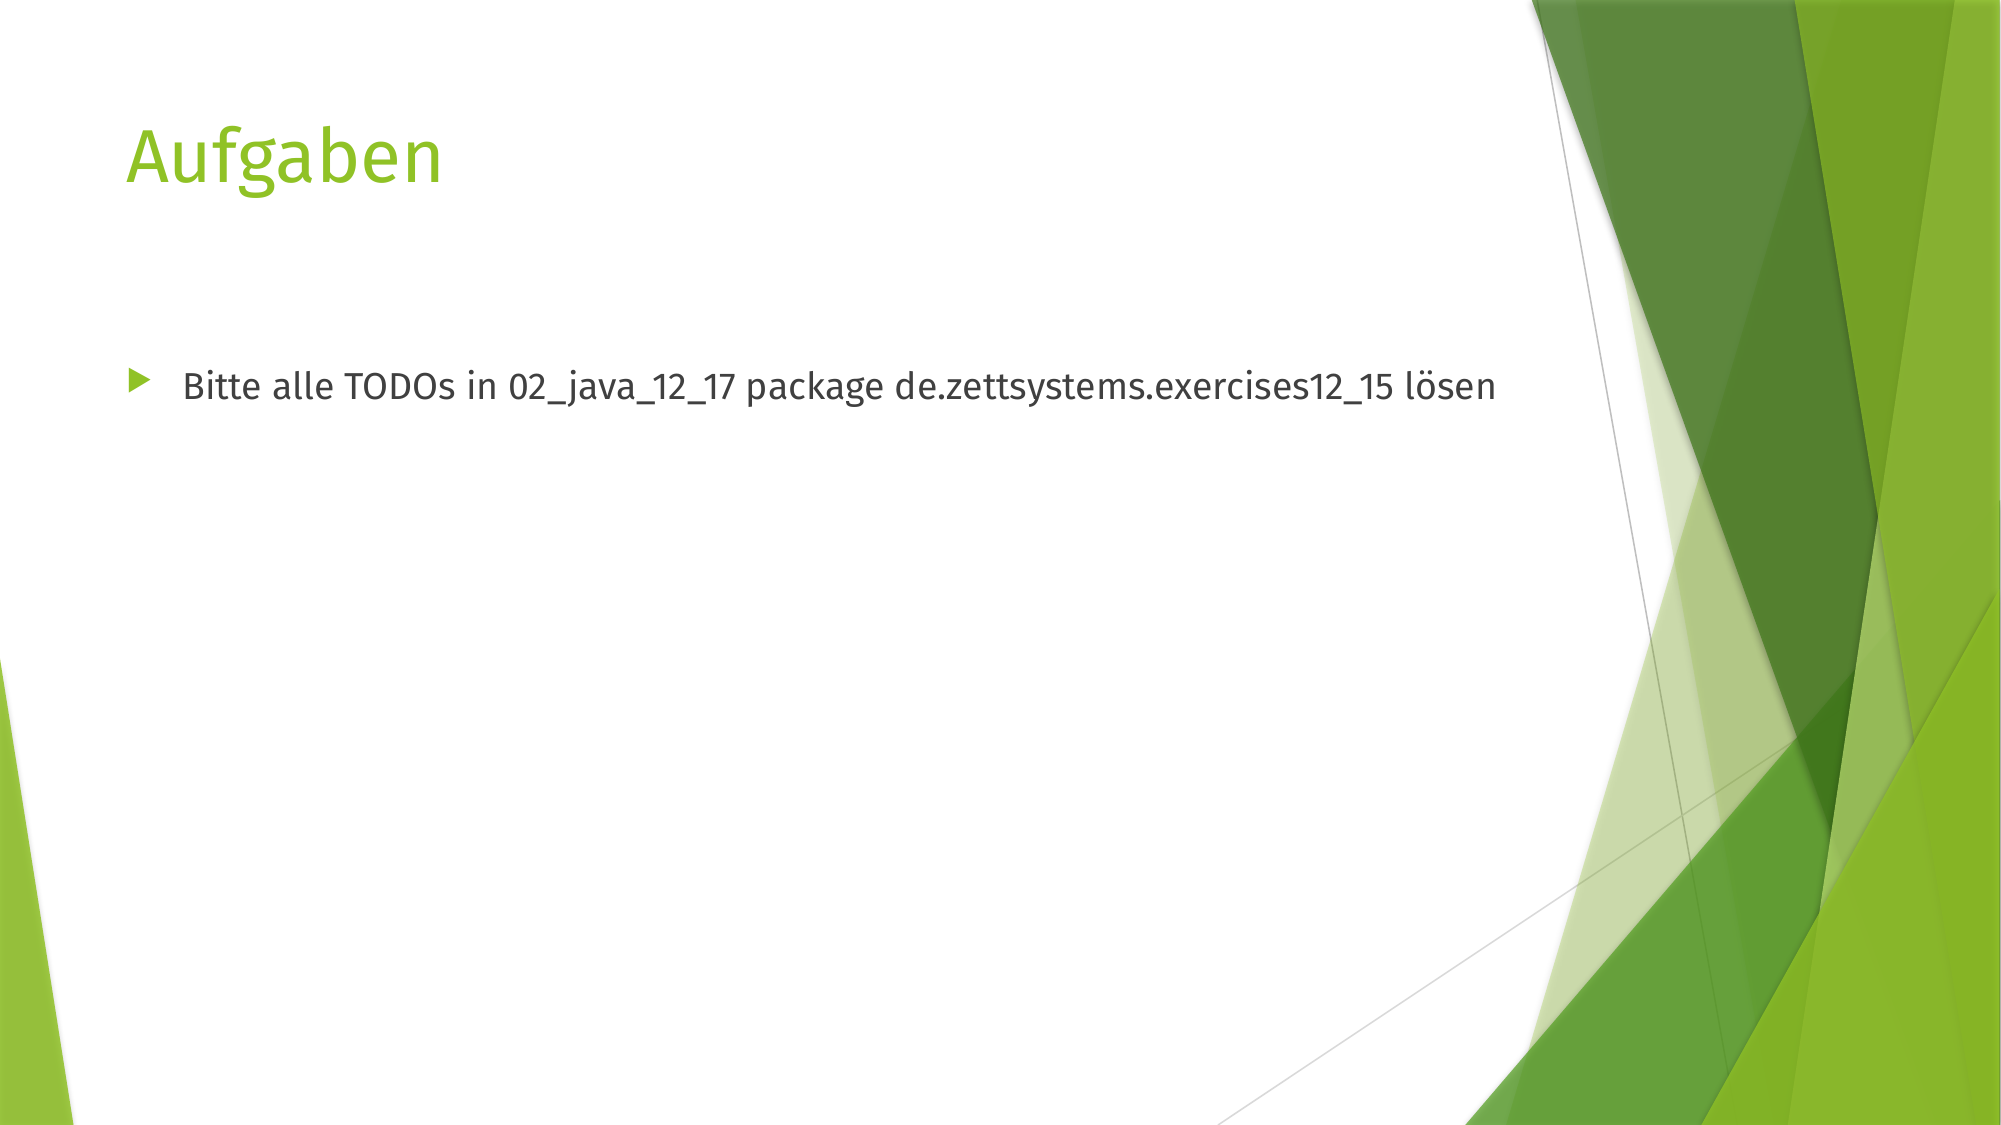

# Aufgaben
Bitte alle TODOs in 02_java_12_17 package de.zettsystems.exercises12_15 lösen